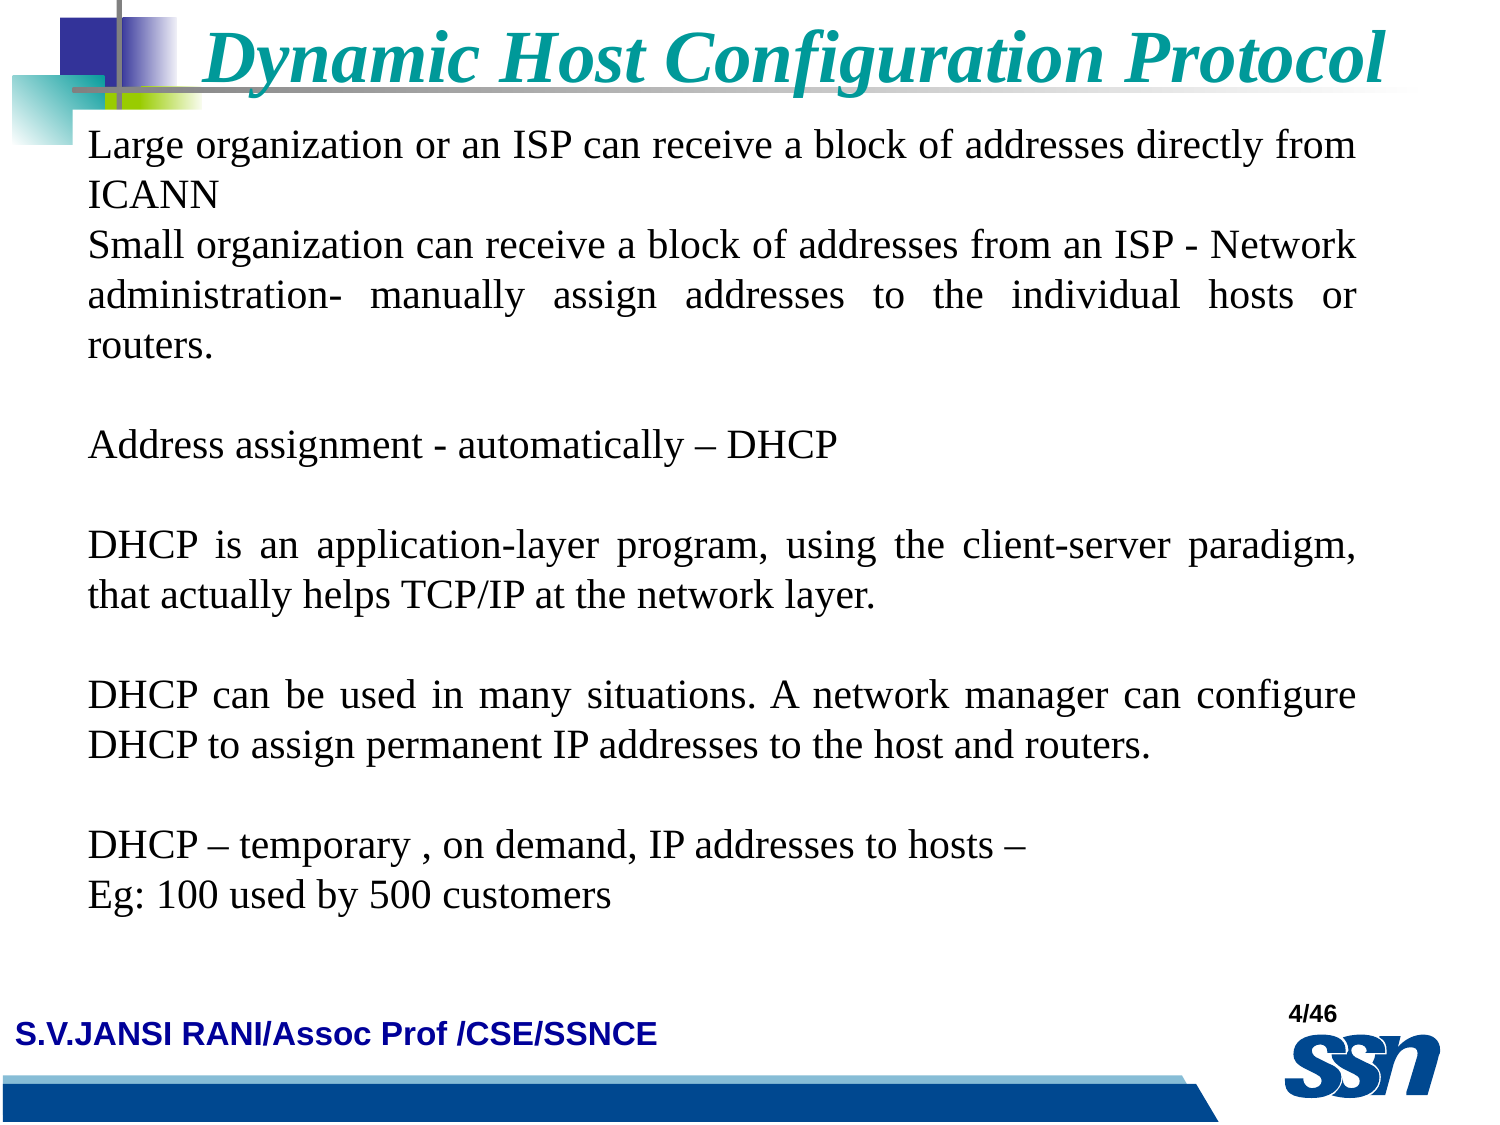

Dynamic Host Configuration Protocol

Large organization or an ISP can receive a block of addresses directly from ICANN
Small organization can receive a block of addresses from an ISP - Network administration- manually assign addresses to the individual hosts or routers.

Address assignment - automatically – DHCP

DHCP is an application-layer program, using the client-server paradigm, that actually helps TCP/IP at the network layer.

DHCP can be used in many situations. A network manager can configure
DHCP to assign permanent IP addresses to the host and routers.

DHCP – temporary , on demand, IP addresses to hosts –
Eg: 100 used by 500 customers